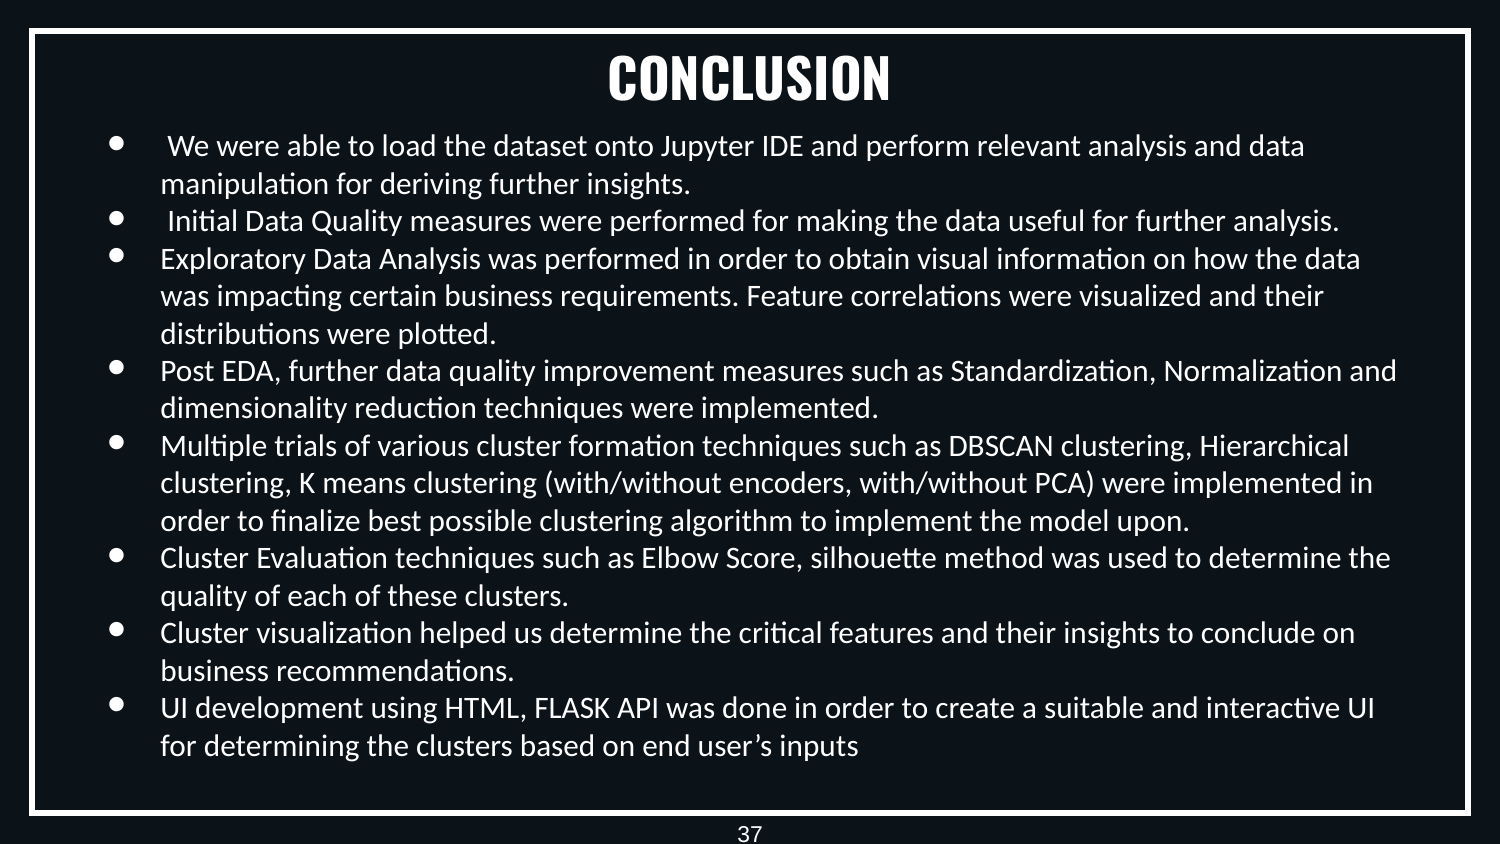

# CONCLUSION
 We were able to load the dataset onto Jupyter IDE and perform relevant analysis and data     manipulation for deriving further insights.
 Initial Data Quality measures were performed for making the data useful for further analysis.
Exploratory Data Analysis was performed in order to obtain visual information on how the data was impacting certain business requirements. Feature correlations were visualized and their distributions were plotted.
Post EDA, further data quality improvement measures such as Standardization, Normalization and dimensionality reduction techniques were implemented.
Multiple trials of various cluster formation techniques such as DBSCAN clustering, Hierarchical clustering, K means clustering (with/without encoders, with/without PCA) were implemented in order to finalize best possible clustering algorithm to implement the model upon.
Cluster Evaluation techniques such as Elbow Score, silhouette method was used to determine the quality of each of these clusters.
Cluster visualization helped us determine the critical features and their insights to conclude on business recommendations.
UI development using HTML, FLASK API was done in order to create a suitable and interactive UI for determining the clusters based on end user’s inputs

37